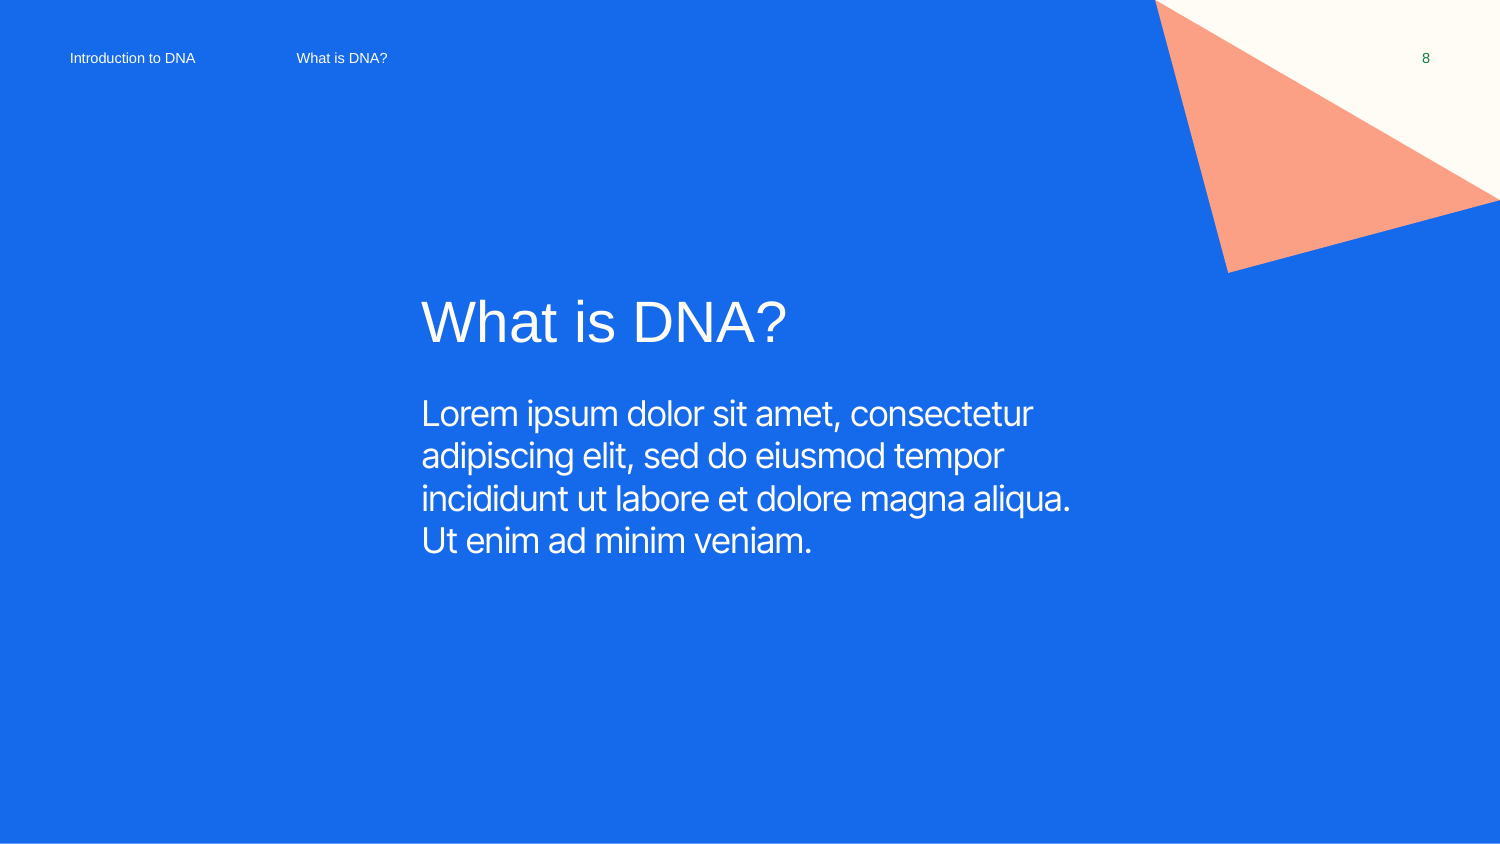

Introduction to DNA
What is DNA?
8
# What is DNA?
Lorem ipsum dolor sit amet, consectetur adipiscing elit, sed do eiusmod tempor incididunt ut labore et dolore magna aliqua. Ut enim ad minim veniam.